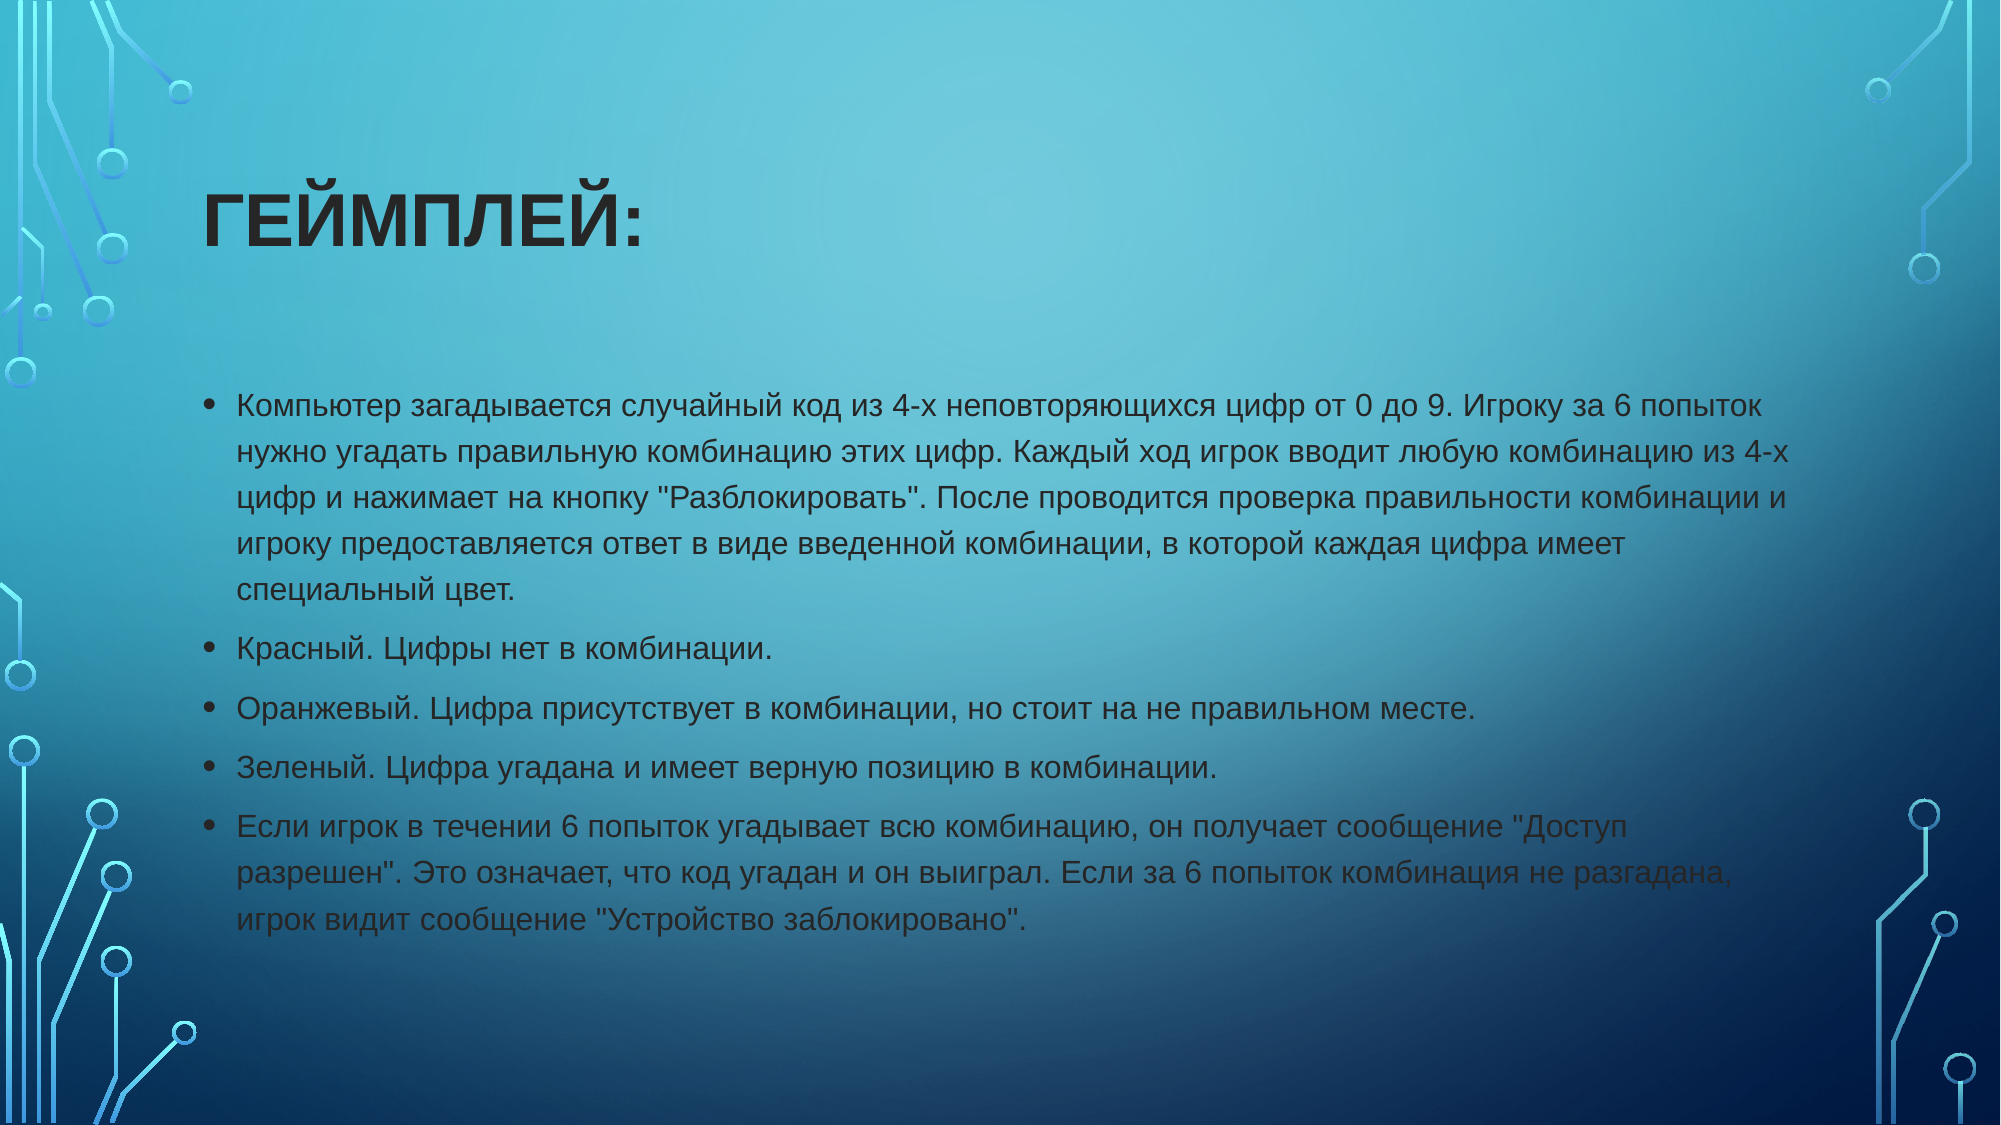

# Геймплей:
Компьютер загадывается случайный код из 4-х неповторяющихся цифр от 0 до 9. Игроку за 6 попыток нужно угадать правильную комбинацию этих цифр. Каждый ход игрок вводит любую комбинацию из 4-х цифр и нажимает на кнопку "Разблокировать". После проводится проверка правильности комбинации и игроку предоставляется ответ в виде введенной комбинации, в которой каждая цифра имеет специальный цвет.
Красный. Цифры нет в комбинации.
Оранжевый. Цифра присутствует в комбинации, но стоит на не правильном месте.
Зеленый. Цифра угадана и имеет верную позицию в комбинации.
Если игрок в течении 6 попыток угадывает всю комбинацию, он получает сообщение "Доступ разрешен". Это означает, что код угадан и он выиграл. Если за 6 попыток комбинация не разгадана, игрок видит сообщение "Устройство заблокировано".